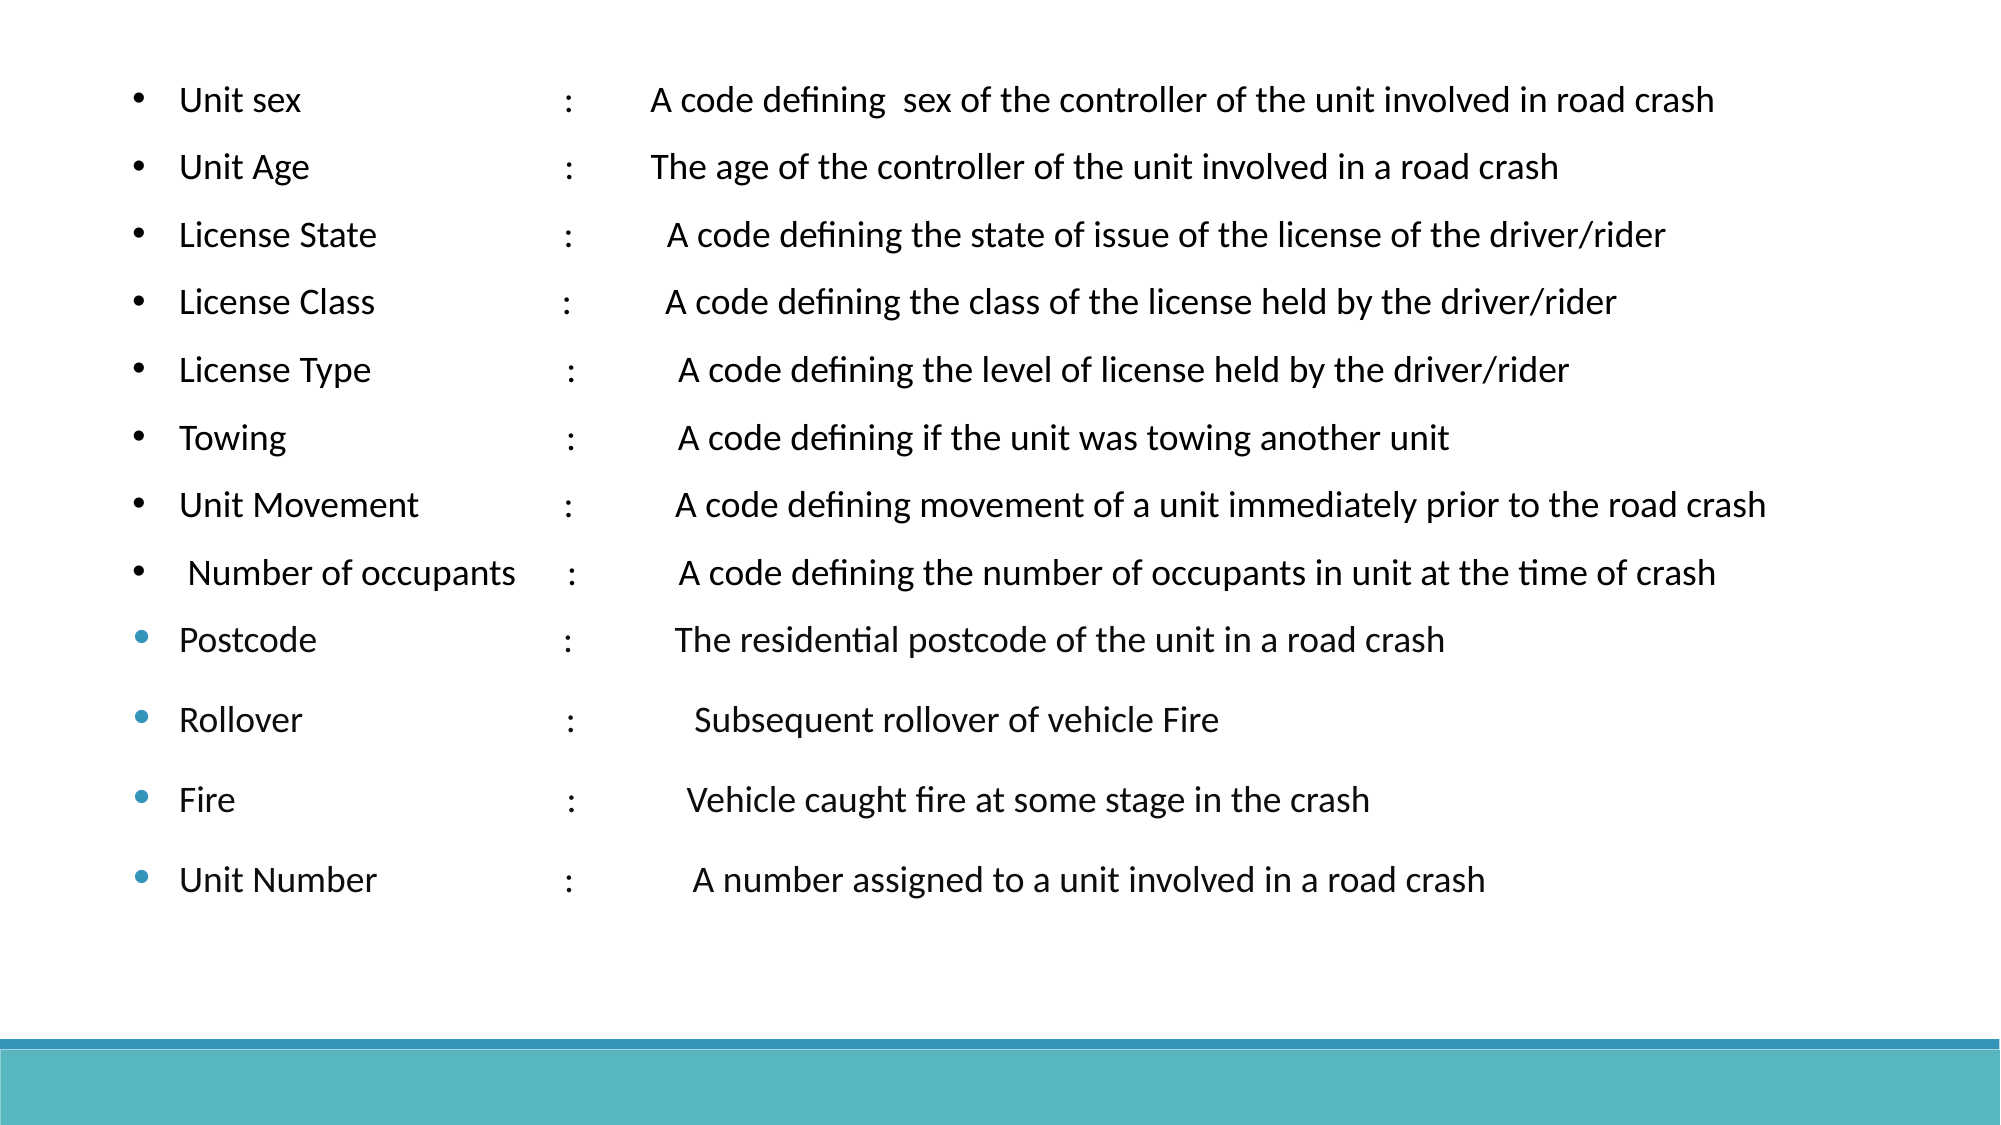

Unit sex                               :         A code defining  sex of the controller of the unit involved in road crash
Unit Age                              :         The age of the controller of the unit involved in a road crash
License State                      :           A code defining the state of issue of the license of the driver/rider
License Class                      :           A code defining the class of the license held by the driver/rider
License Type                       :            A code defining the level of license held by the driver/rider
Towing                                 :            A code defining if the unit was towing another unit
Unit Movement                 :            A code defining movement of a unit immediately prior to the road crash
 Number of occupants      :            A code defining the number of occupants in unit at the time of crash
Postcode                             :            The residential postcode of the unit in a road crash
Rollover                               :              Subsequent rollover of vehicle Fire
Fire                                       :             Vehicle caught fire at some stage in the crash
Unit Number                      :              A number assigned to a unit involved in a road crash